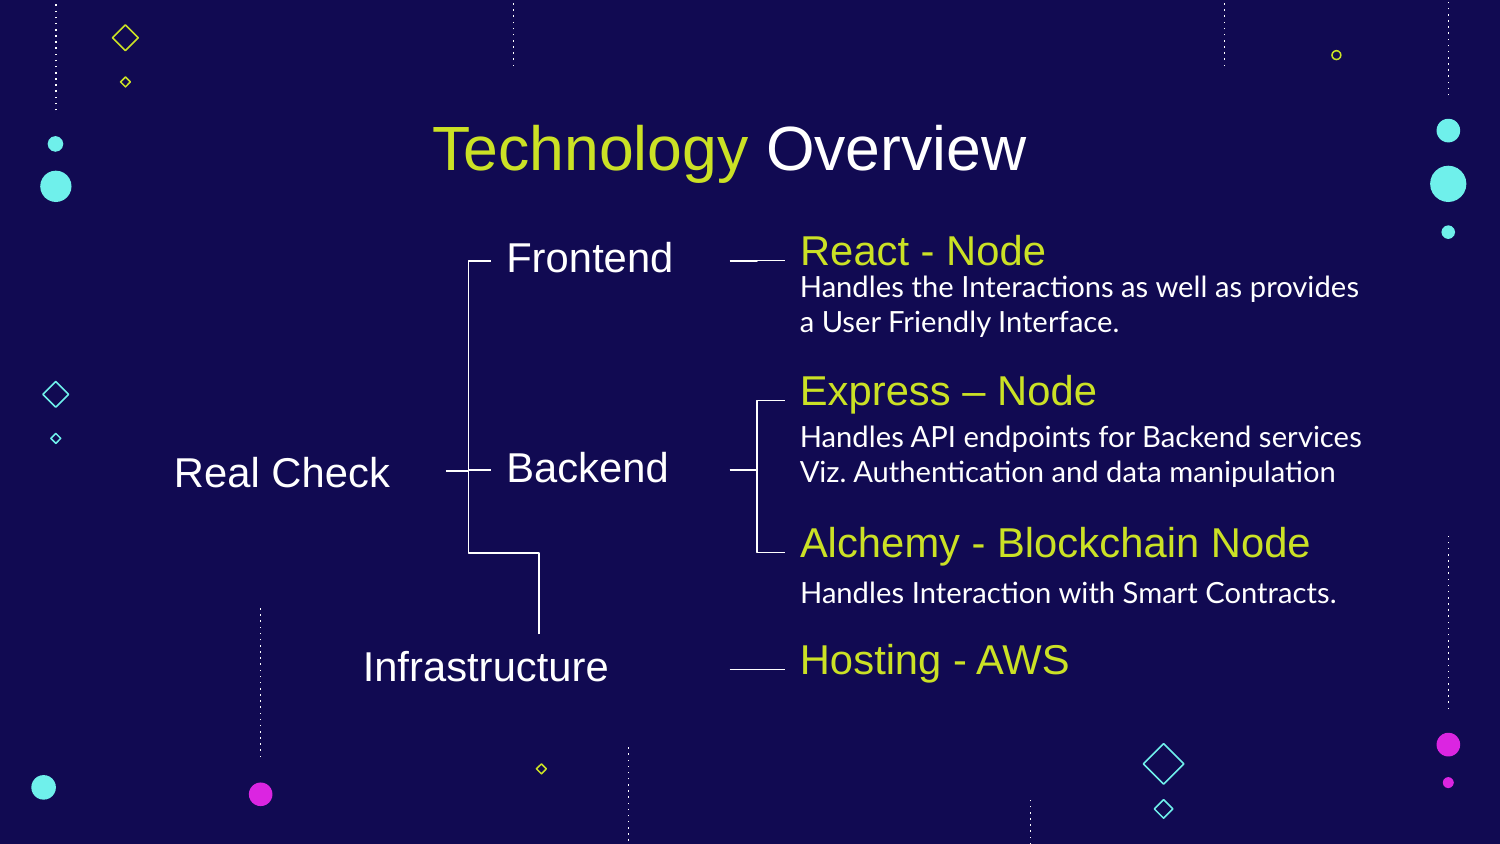

# Technology Overview
Frontend
React - Node
Handles the Interactions as well as provides a User Friendly Interface.
Express – Node
Handles API endpoints for Backend services Viz. Authentication and data manipulation
Real Check
Backend
Alchemy - Blockchain Node
Handles Interaction with Smart Contracts.
Infrastructure
Hosting - AWS